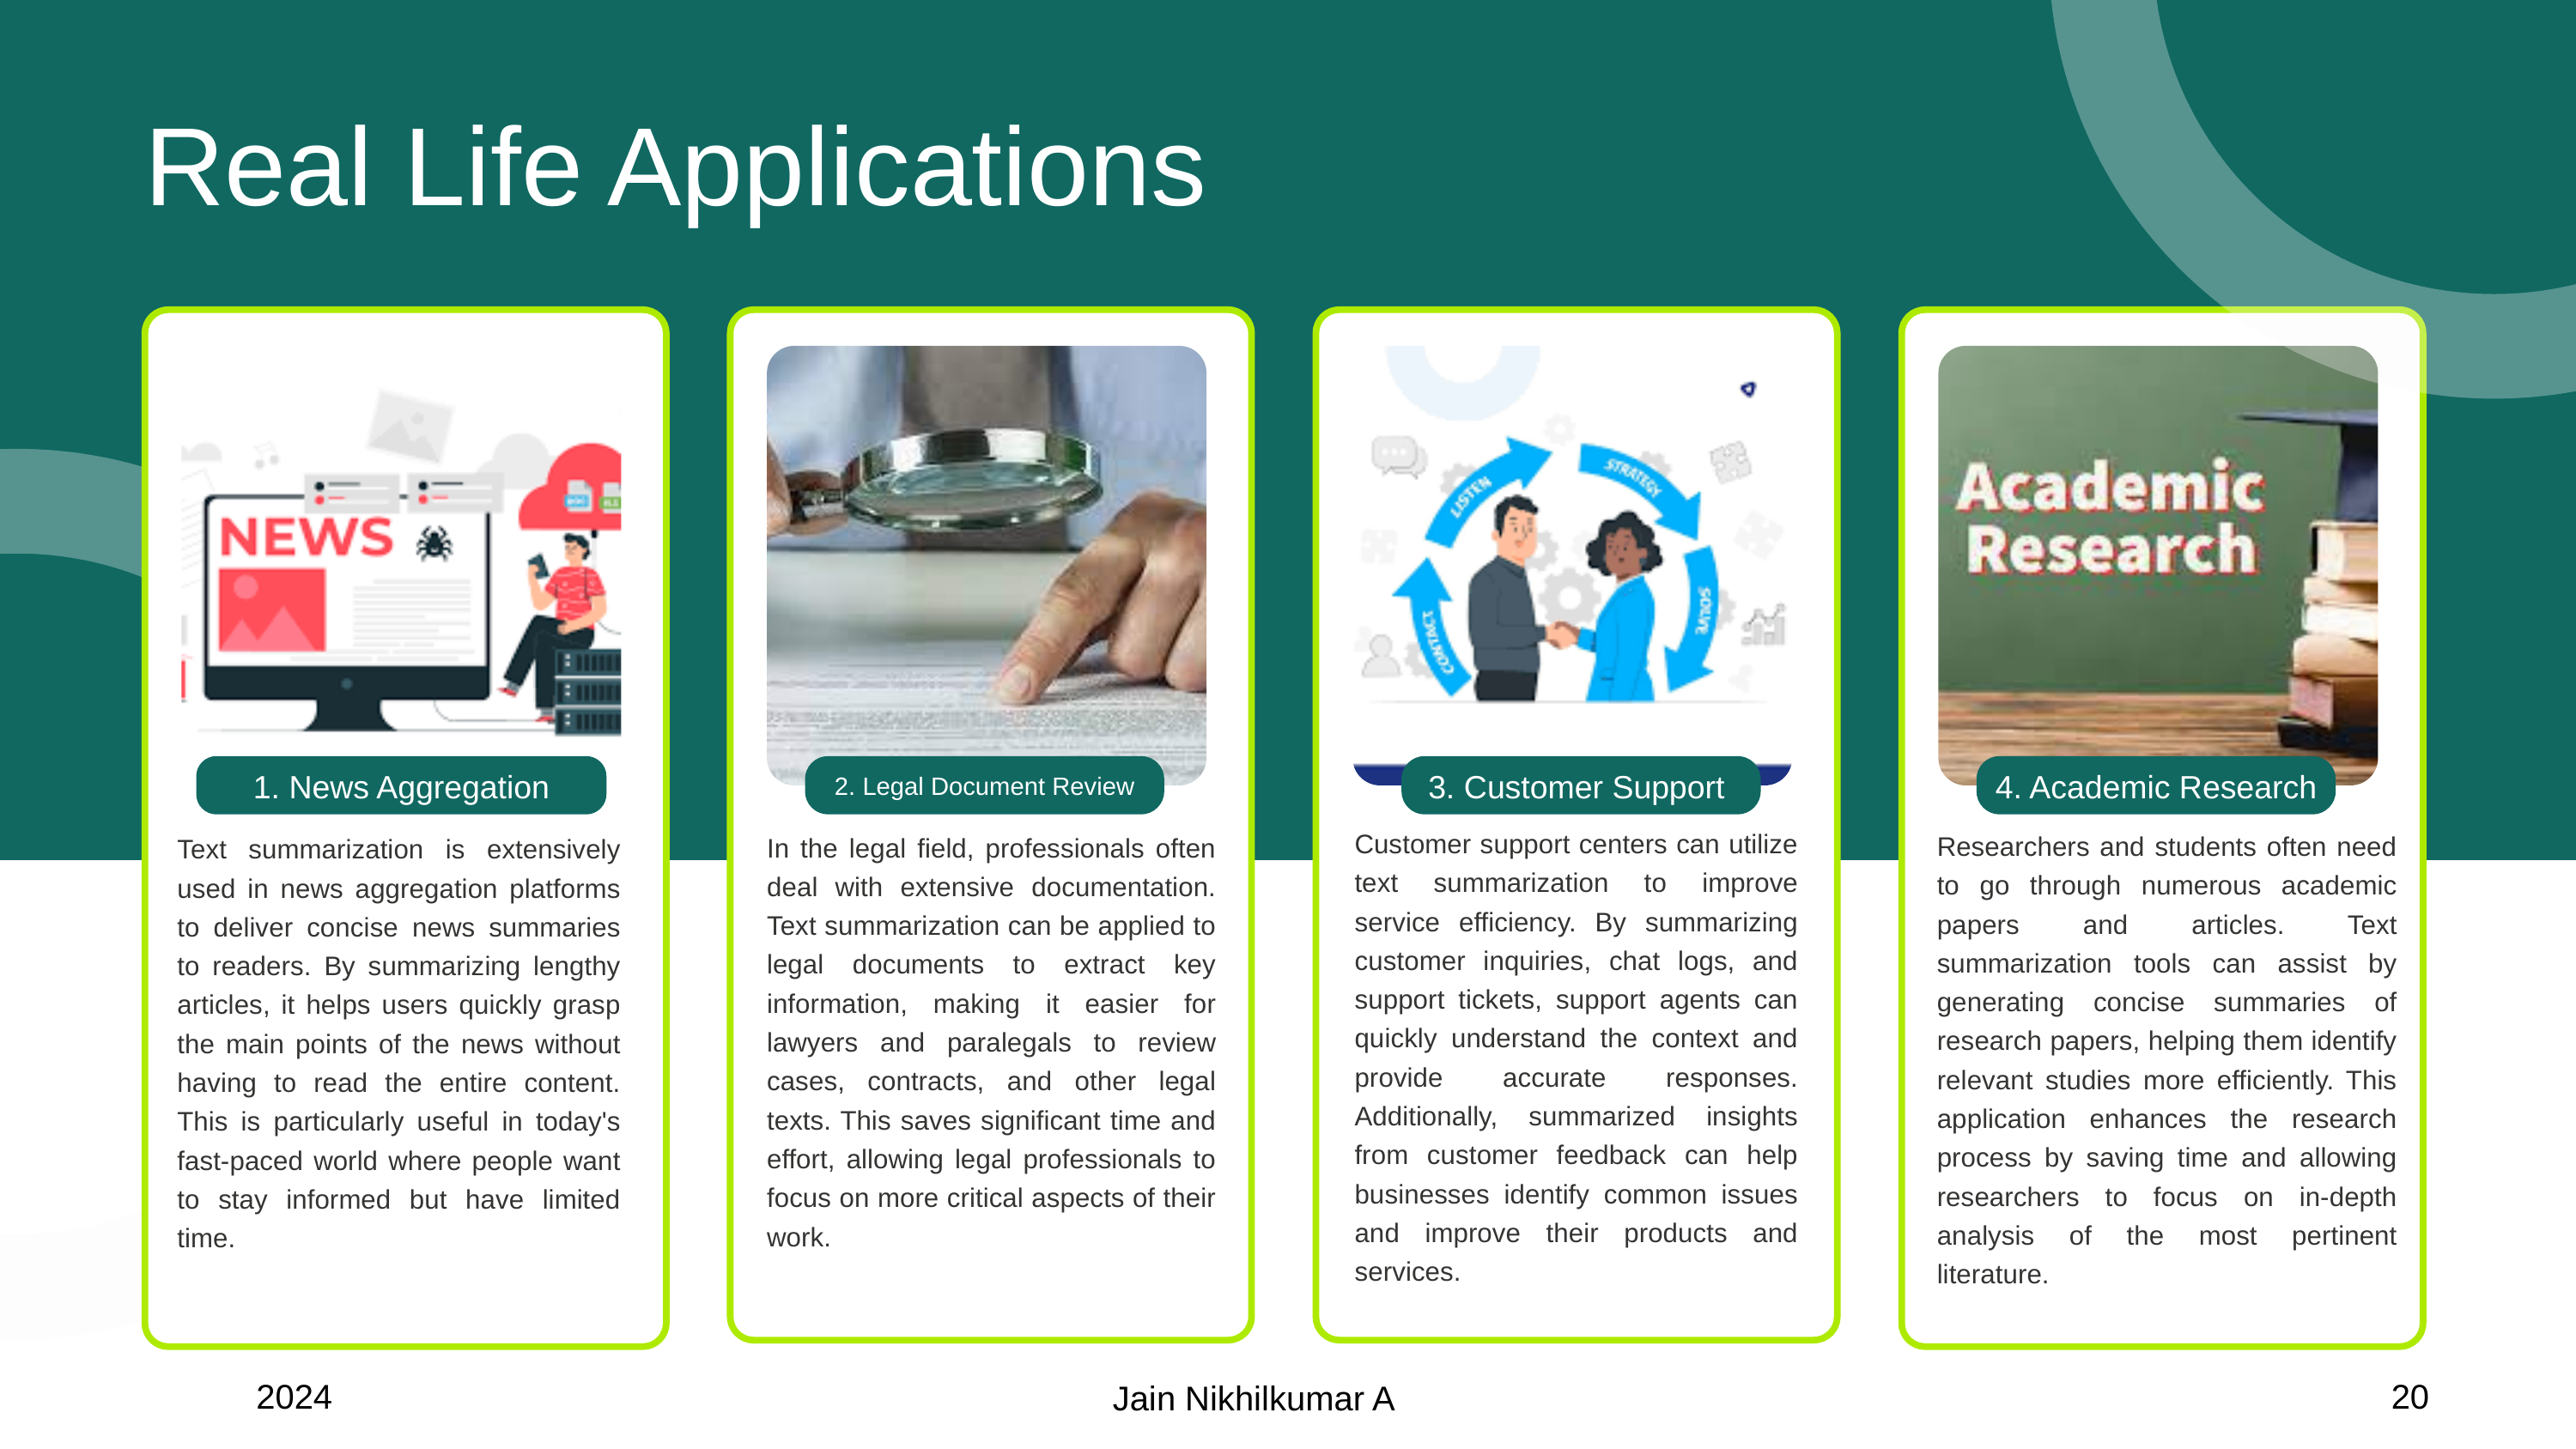

Real Life Applications

1. News Aggregation

2. Legal Document Review

3. Customer Support

4. Academic Research
Customer support centers can utilize text summarization to improve service efficiency. By summarizing customer inquiries, chat logs, and support tickets, support agents can quickly understand the context and provide accurate responses. Additionally, summarized insights from customer feedback can help businesses identify common issues and improve their products and services.
Researchers and students often need to go through numerous academic papers and articles. Text summarization tools can assist by generating concise summaries of research papers, helping them identify relevant studies more efficiently. This application enhances the research process by saving time and allowing researchers to focus on in-depth analysis of the most pertinent literature.
In the legal field, professionals often deal with extensive documentation. Text summarization can be applied to legal documents to extract key information, making it easier for lawyers and paralegals to review cases, contracts, and other legal texts. This saves significant time and effort, allowing legal professionals to focus on more critical aspects of their work.

Text summarization is extensively used in news aggregation platforms to deliver concise news summaries to readers. By summarizing lengthy articles, it helps users quickly grasp the main points of the news without having to read the entire content. This is particularly useful in today's fast-paced world where people want to stay informed but have limited time.

2024
20
Jain Nikhilkumar A